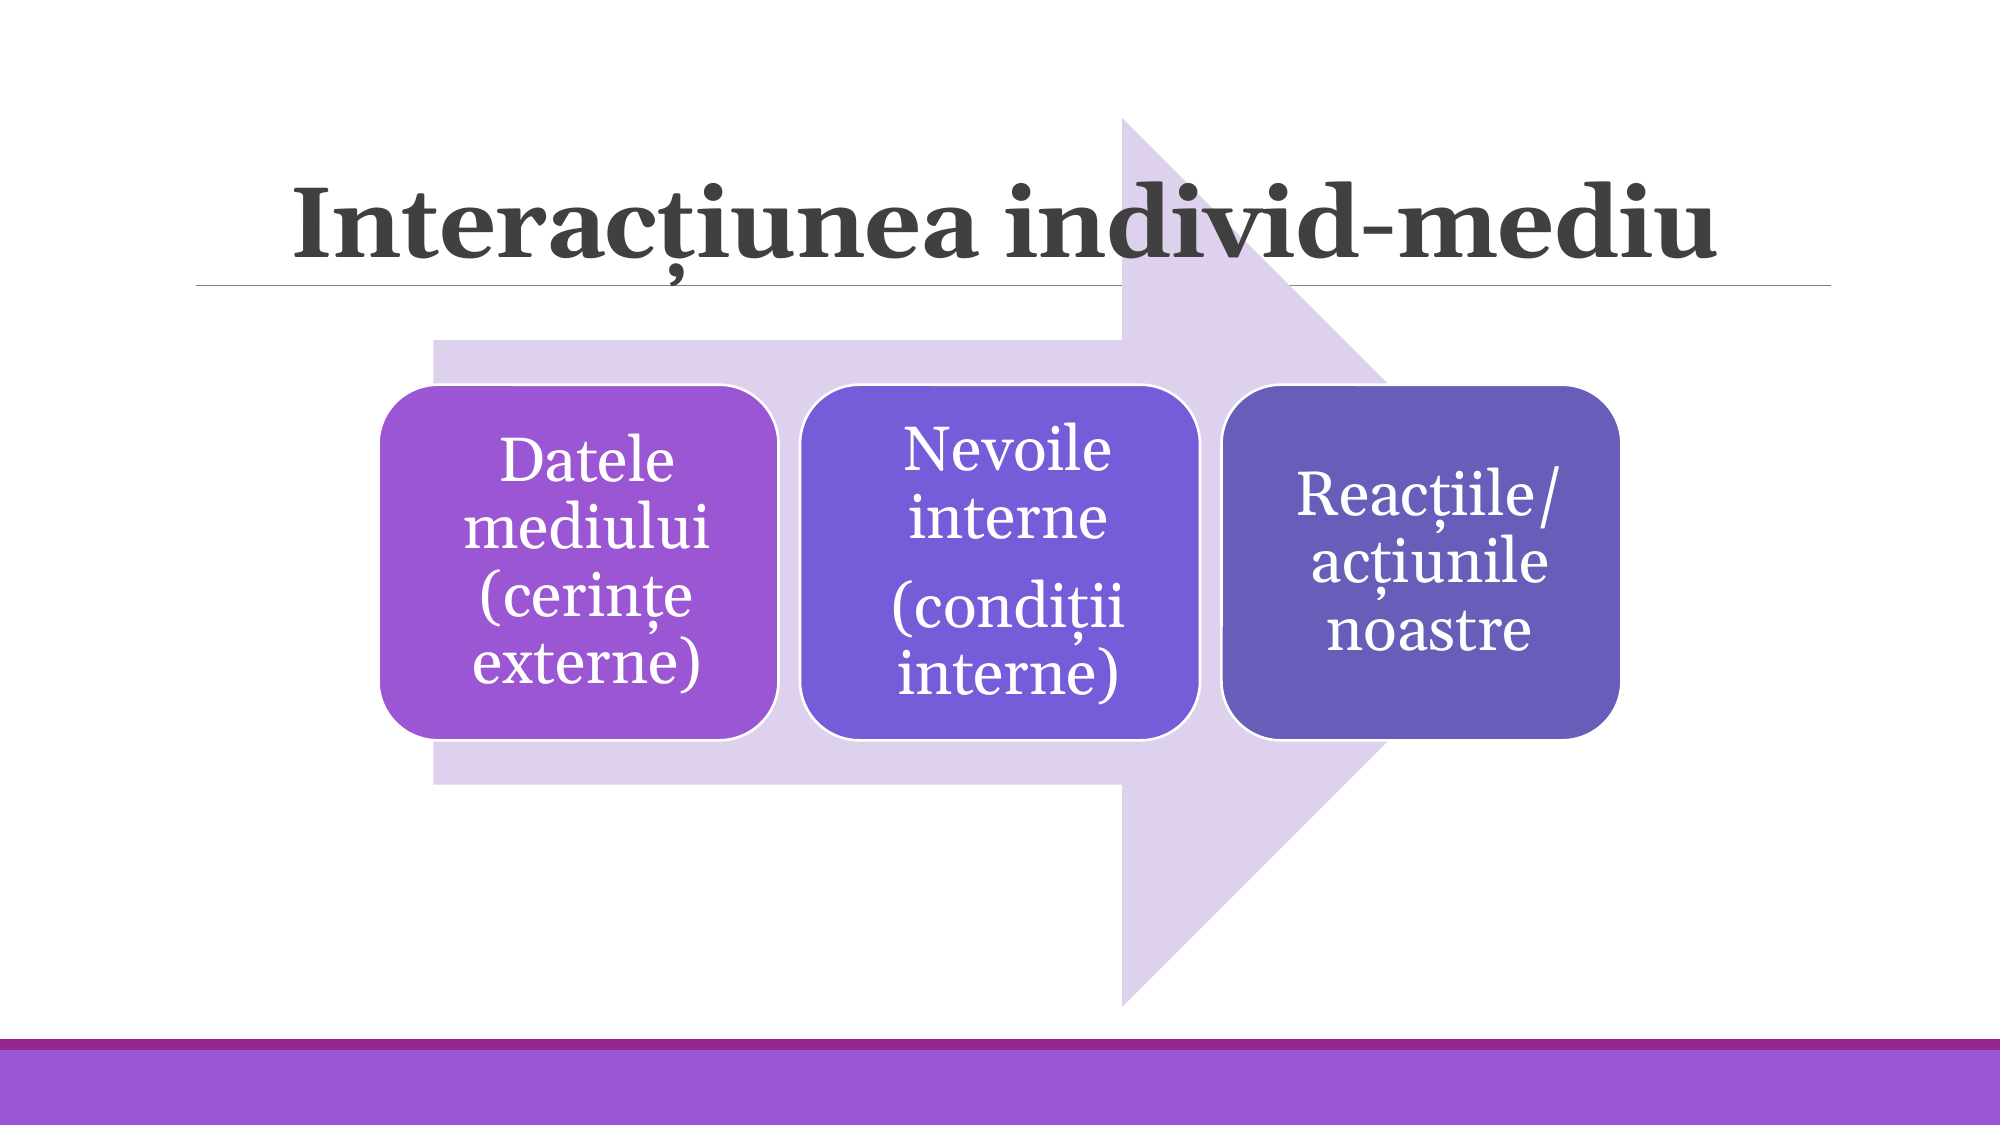

# Interacțiunea individ-mediu
Datele mediului (cerințe externe)
Nevoile interne
(condiții interne)
Reacțiile/ acțiunile noastre